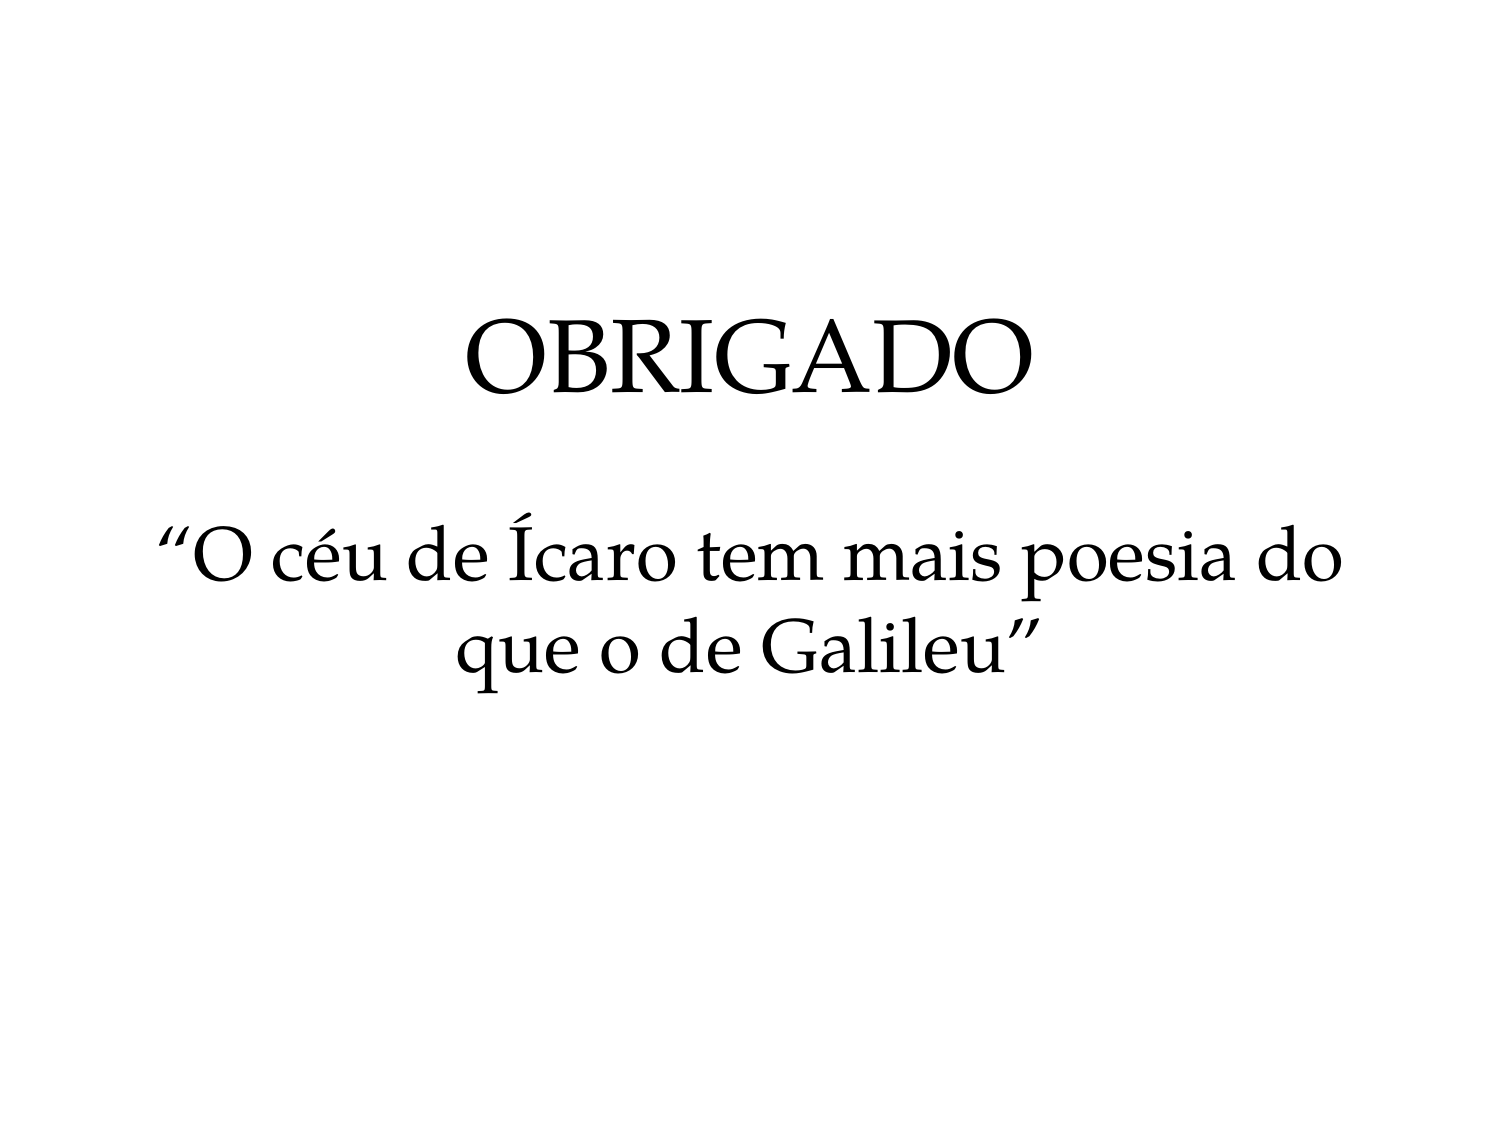

# OBRIGADO “O céu de Ícaro tem mais poesia do que o de Galileu”